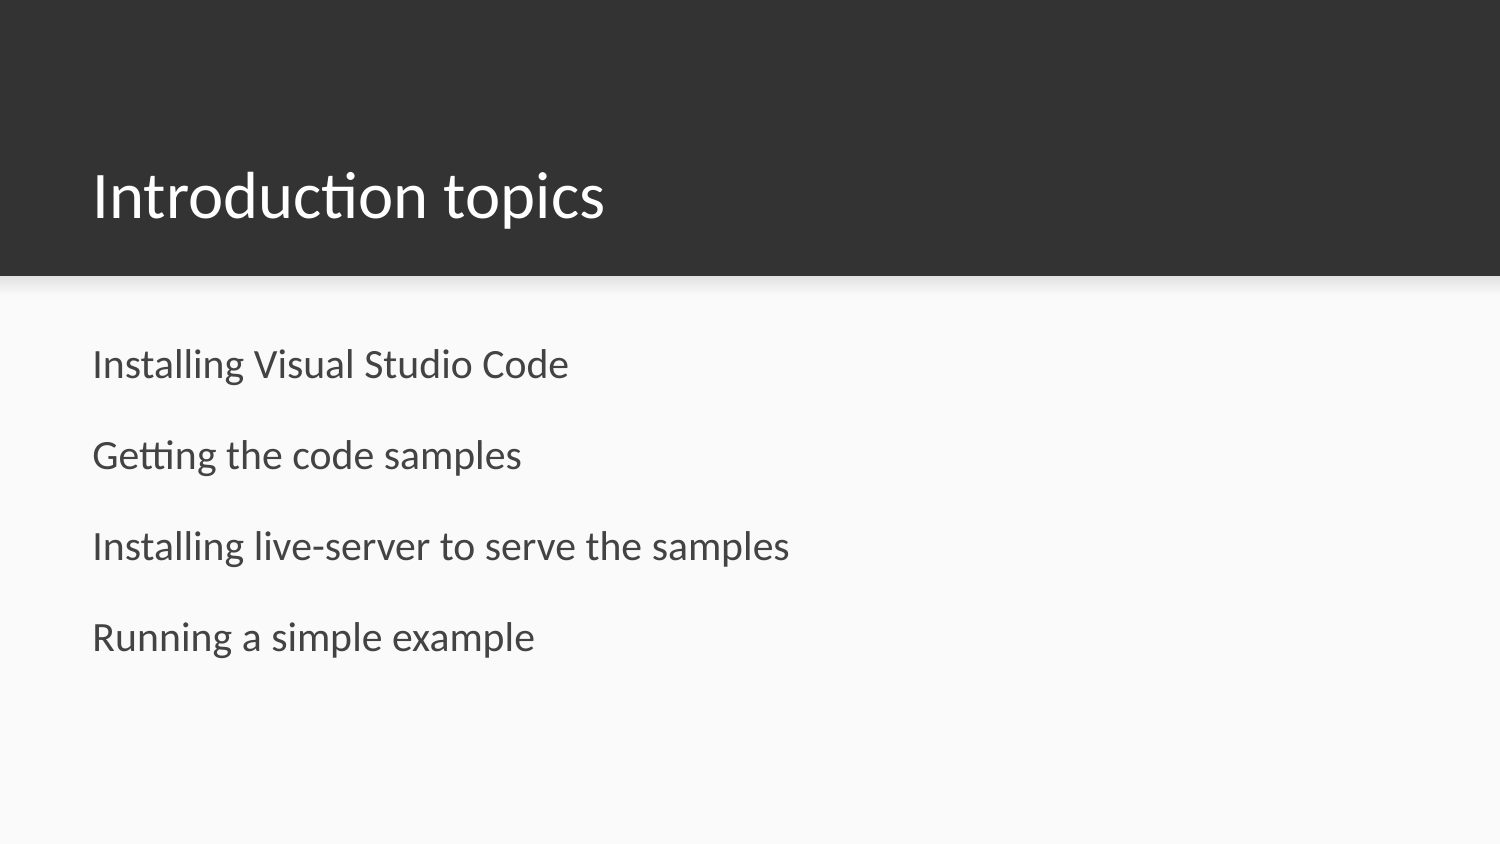

# Introduction topics
Installing Visual Studio Code
Getting the code samples
Installing live-server to serve the samples
Running a simple example